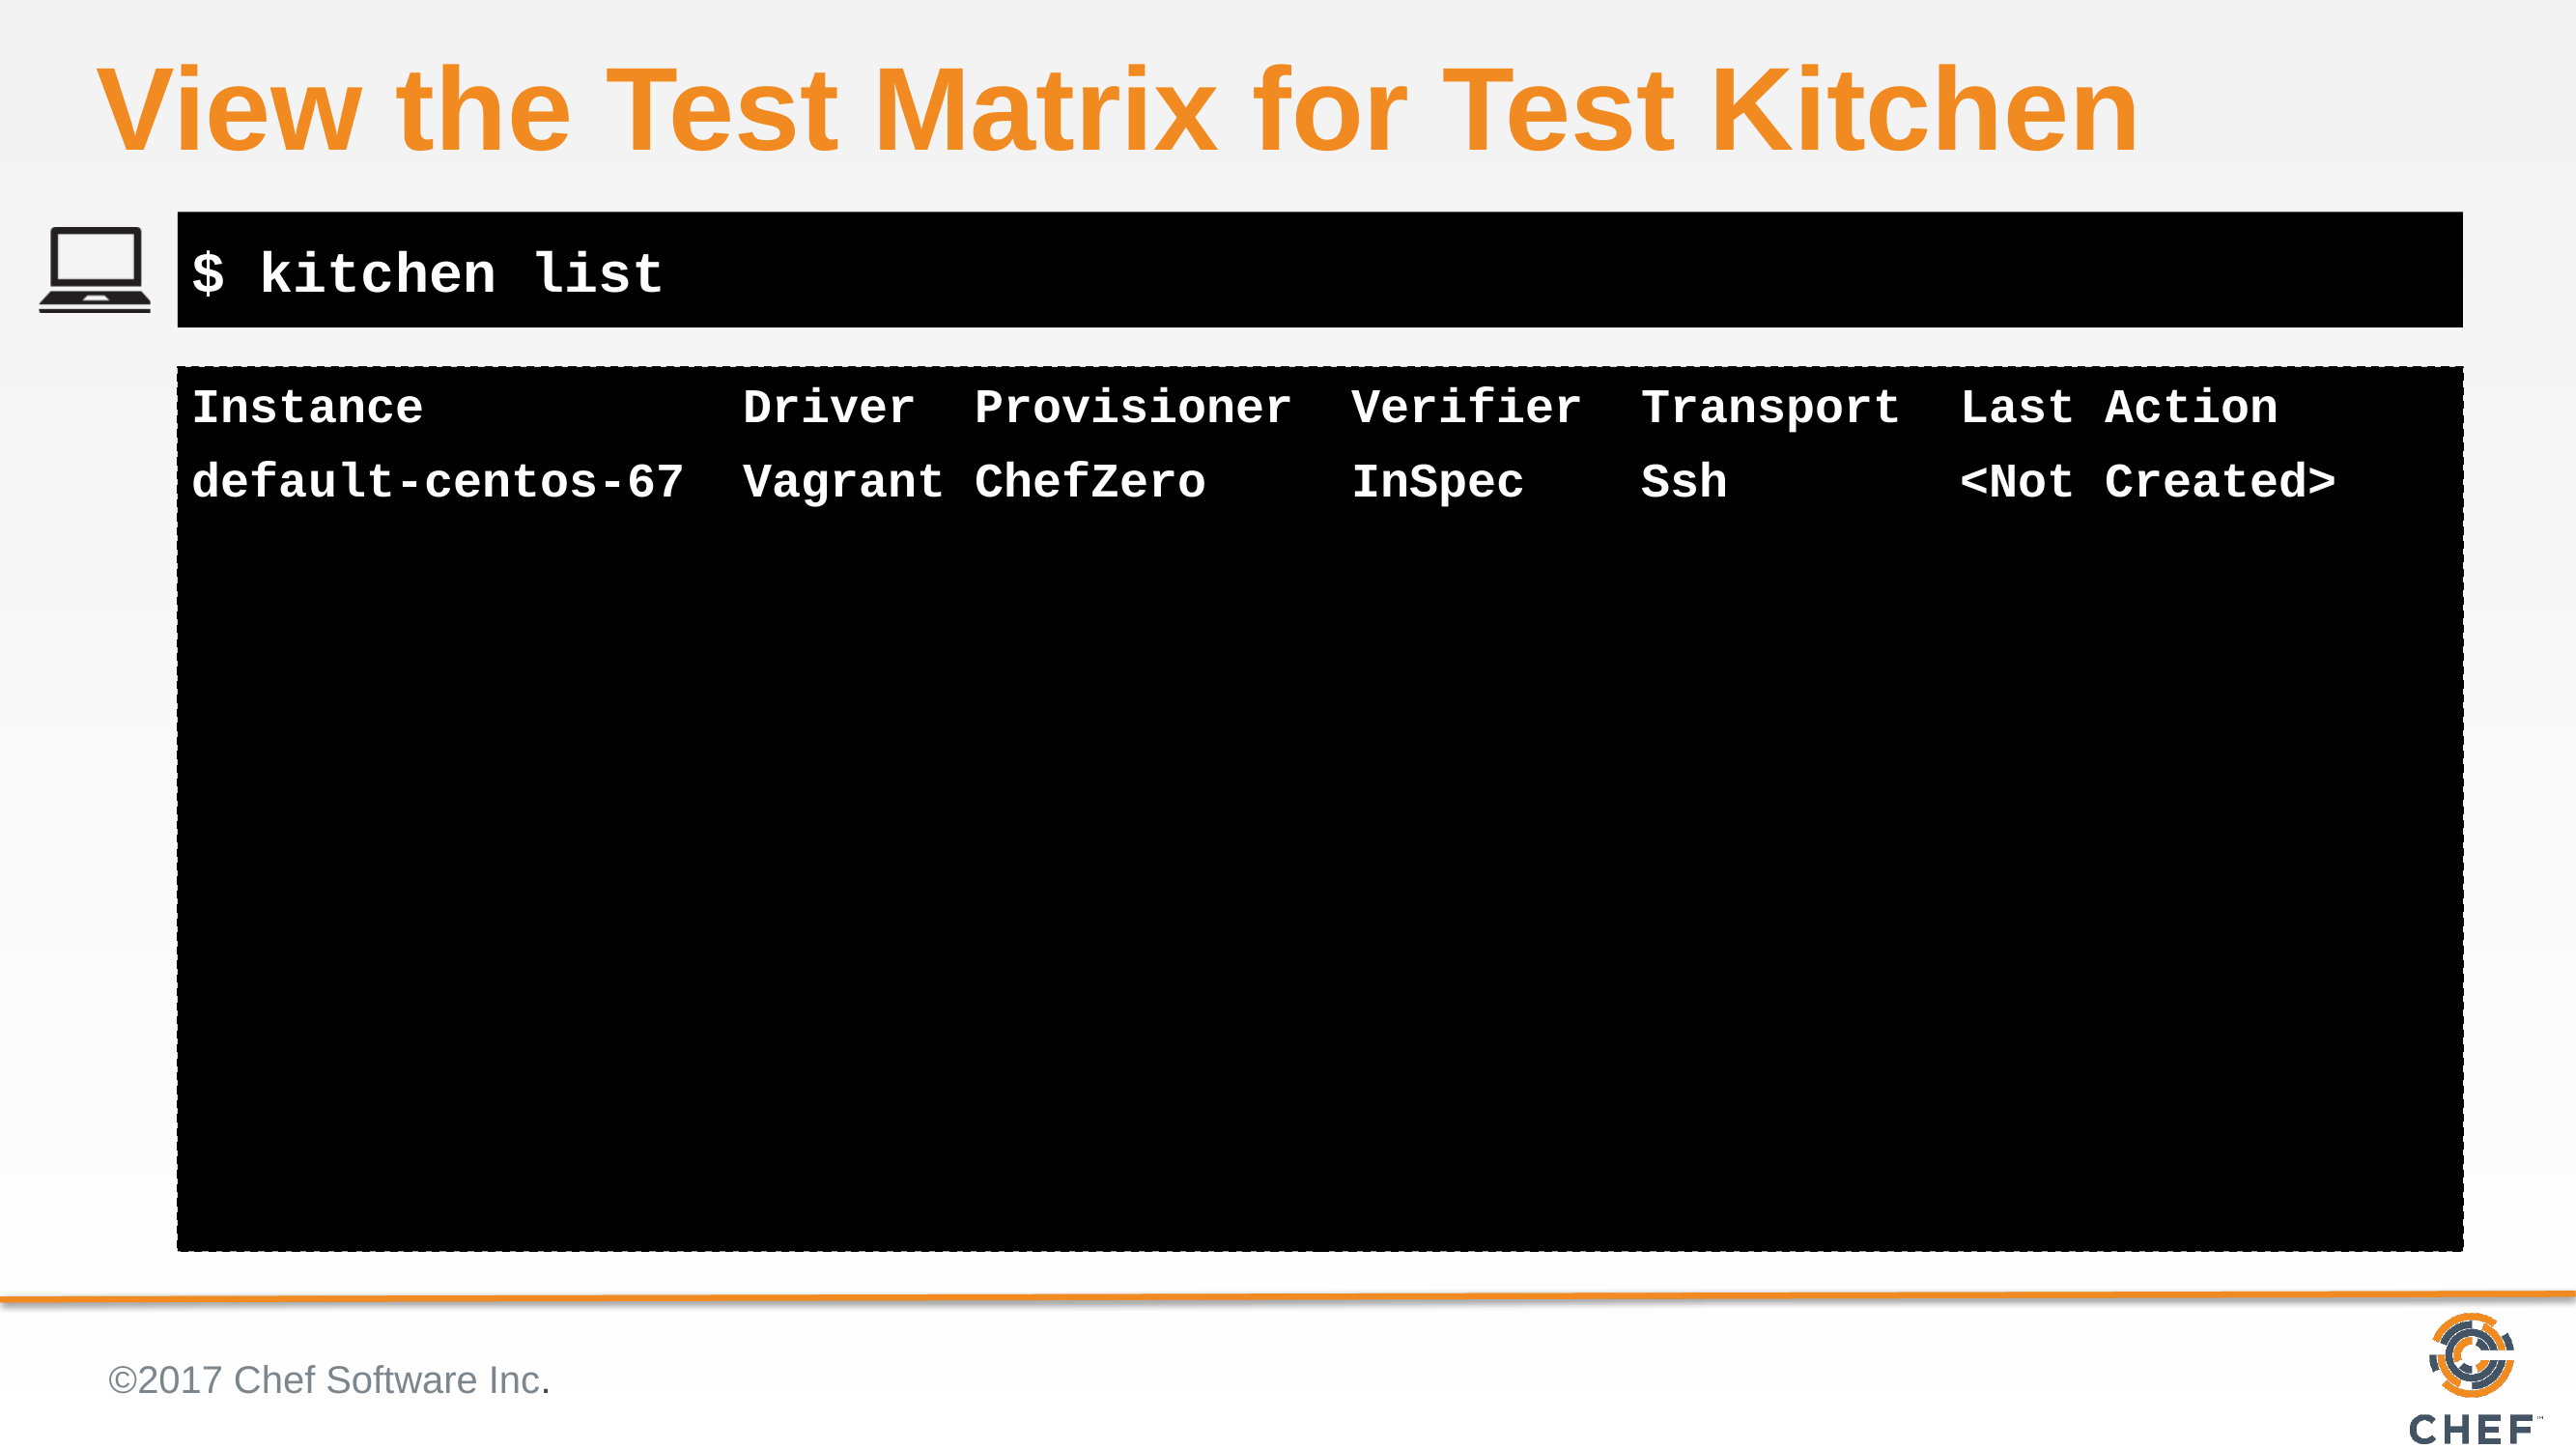

# View the Test Matrix for Test Kitchen
$ kitchen list
Instance           Driver  Provisioner  Verifier  Transport  Last Action
default-centos-67  Vagrant ChefZero     InSpec    Ssh        <Not Created>